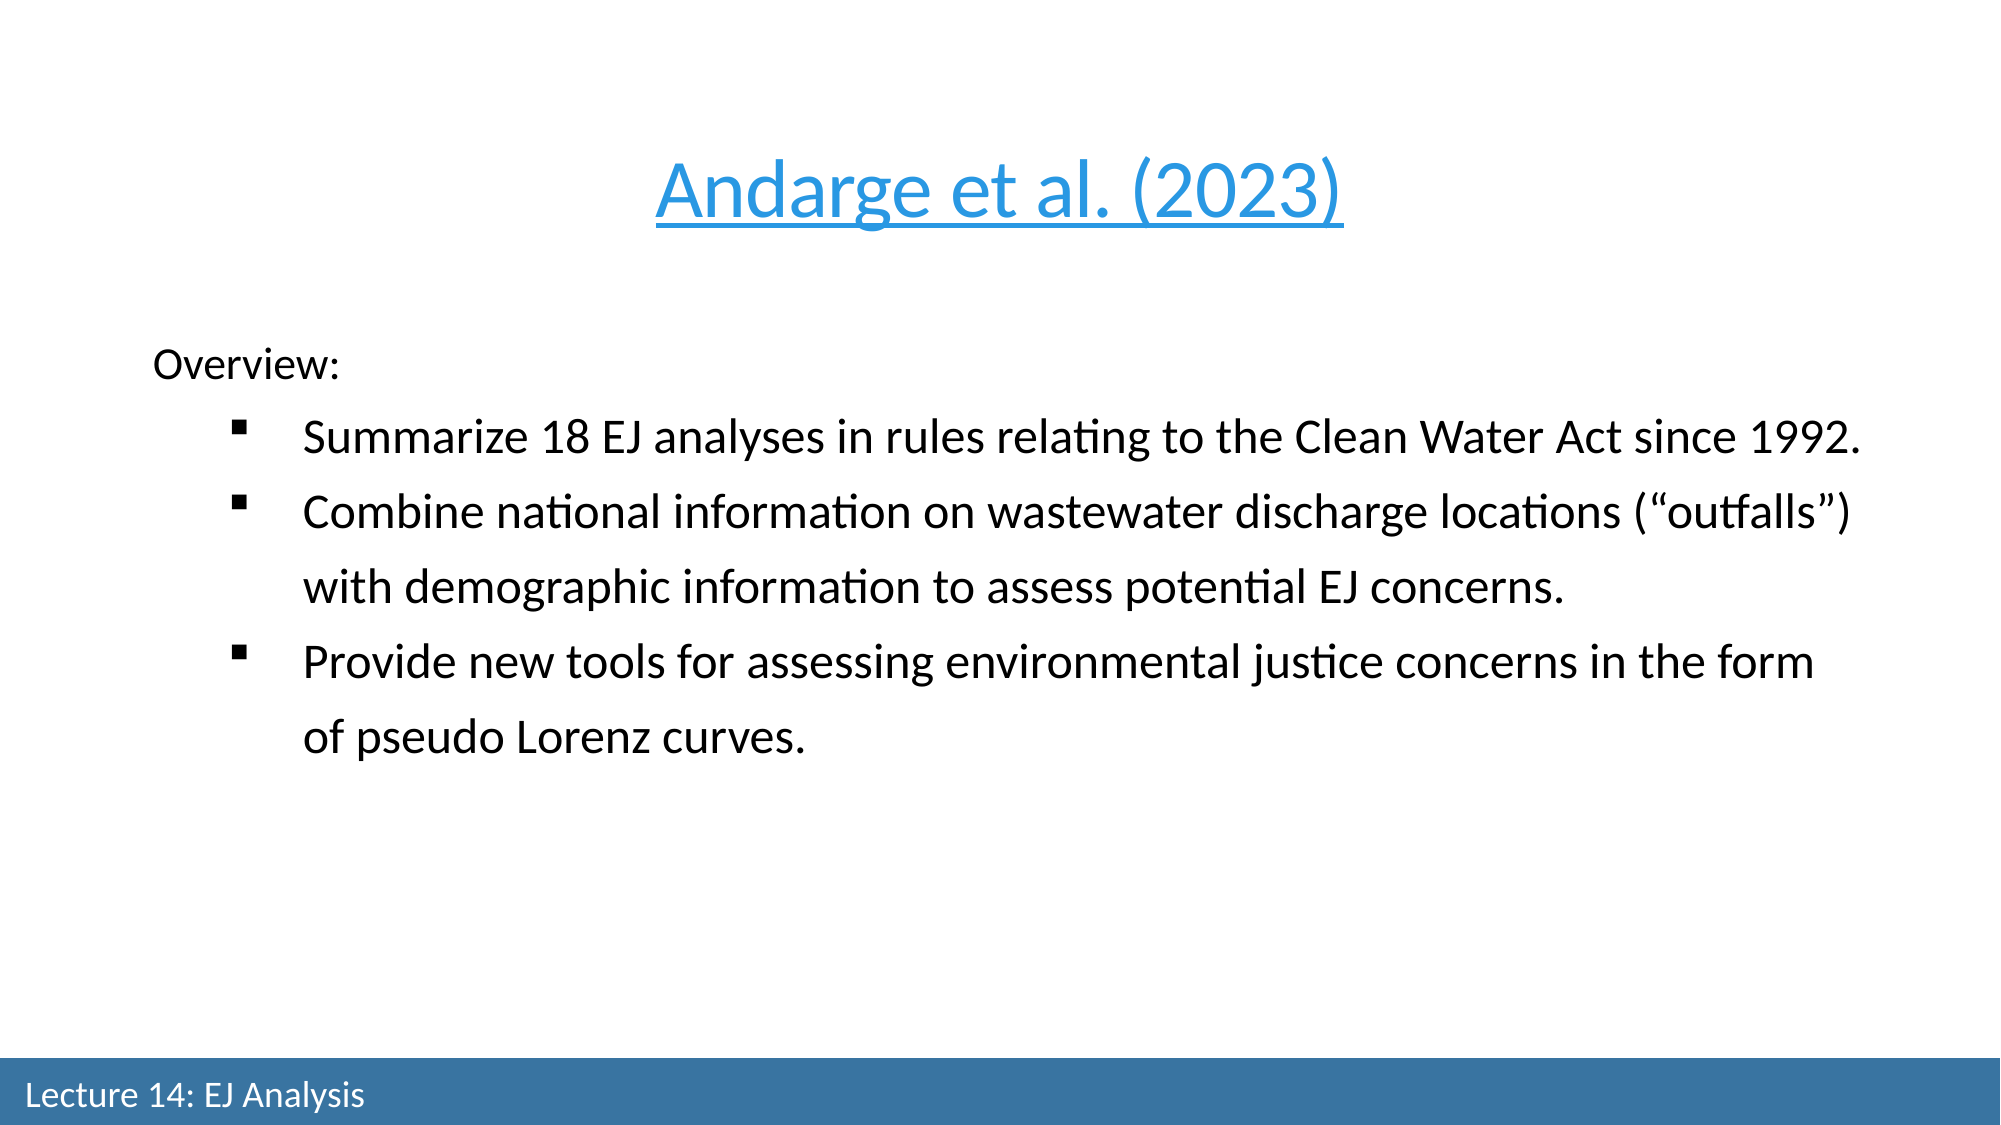

Andarge et al. (2023)
Overview:
Summarize 18 EJ analyses in rules relating to the Clean Water Act since 1992.
Combine national information on wastewater discharge locations (“outfalls”) with demographic information to assess potential EJ concerns.
Provide new tools for assessing environmental justice concerns in the form of pseudo Lorenz curves.